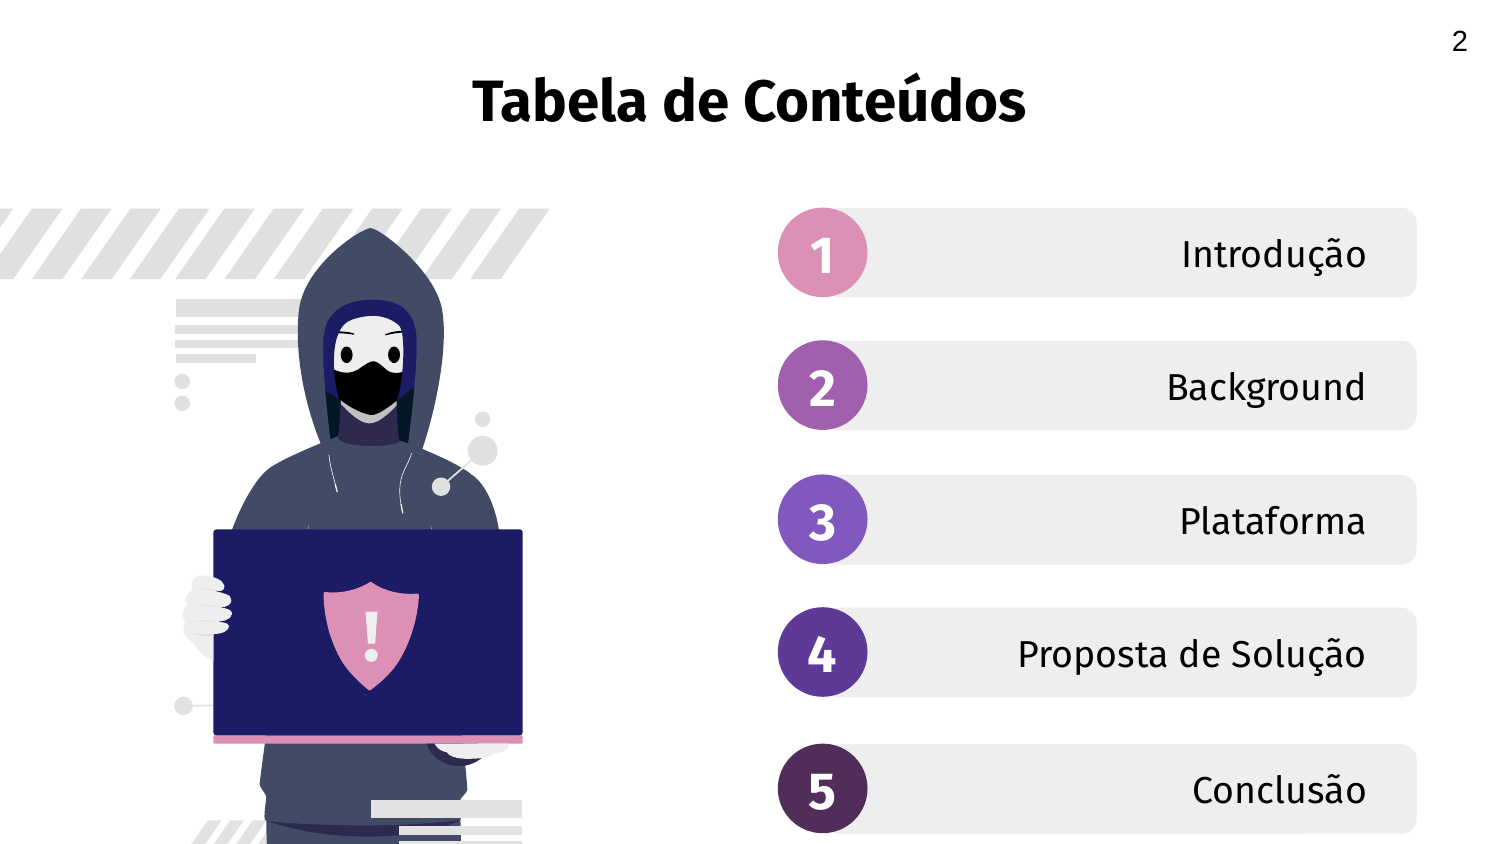

2
# Tabela de Conteúdos
1
Introdução

2
Background
3
Plataforma
4
Proposta de Solução
5
Conclusão